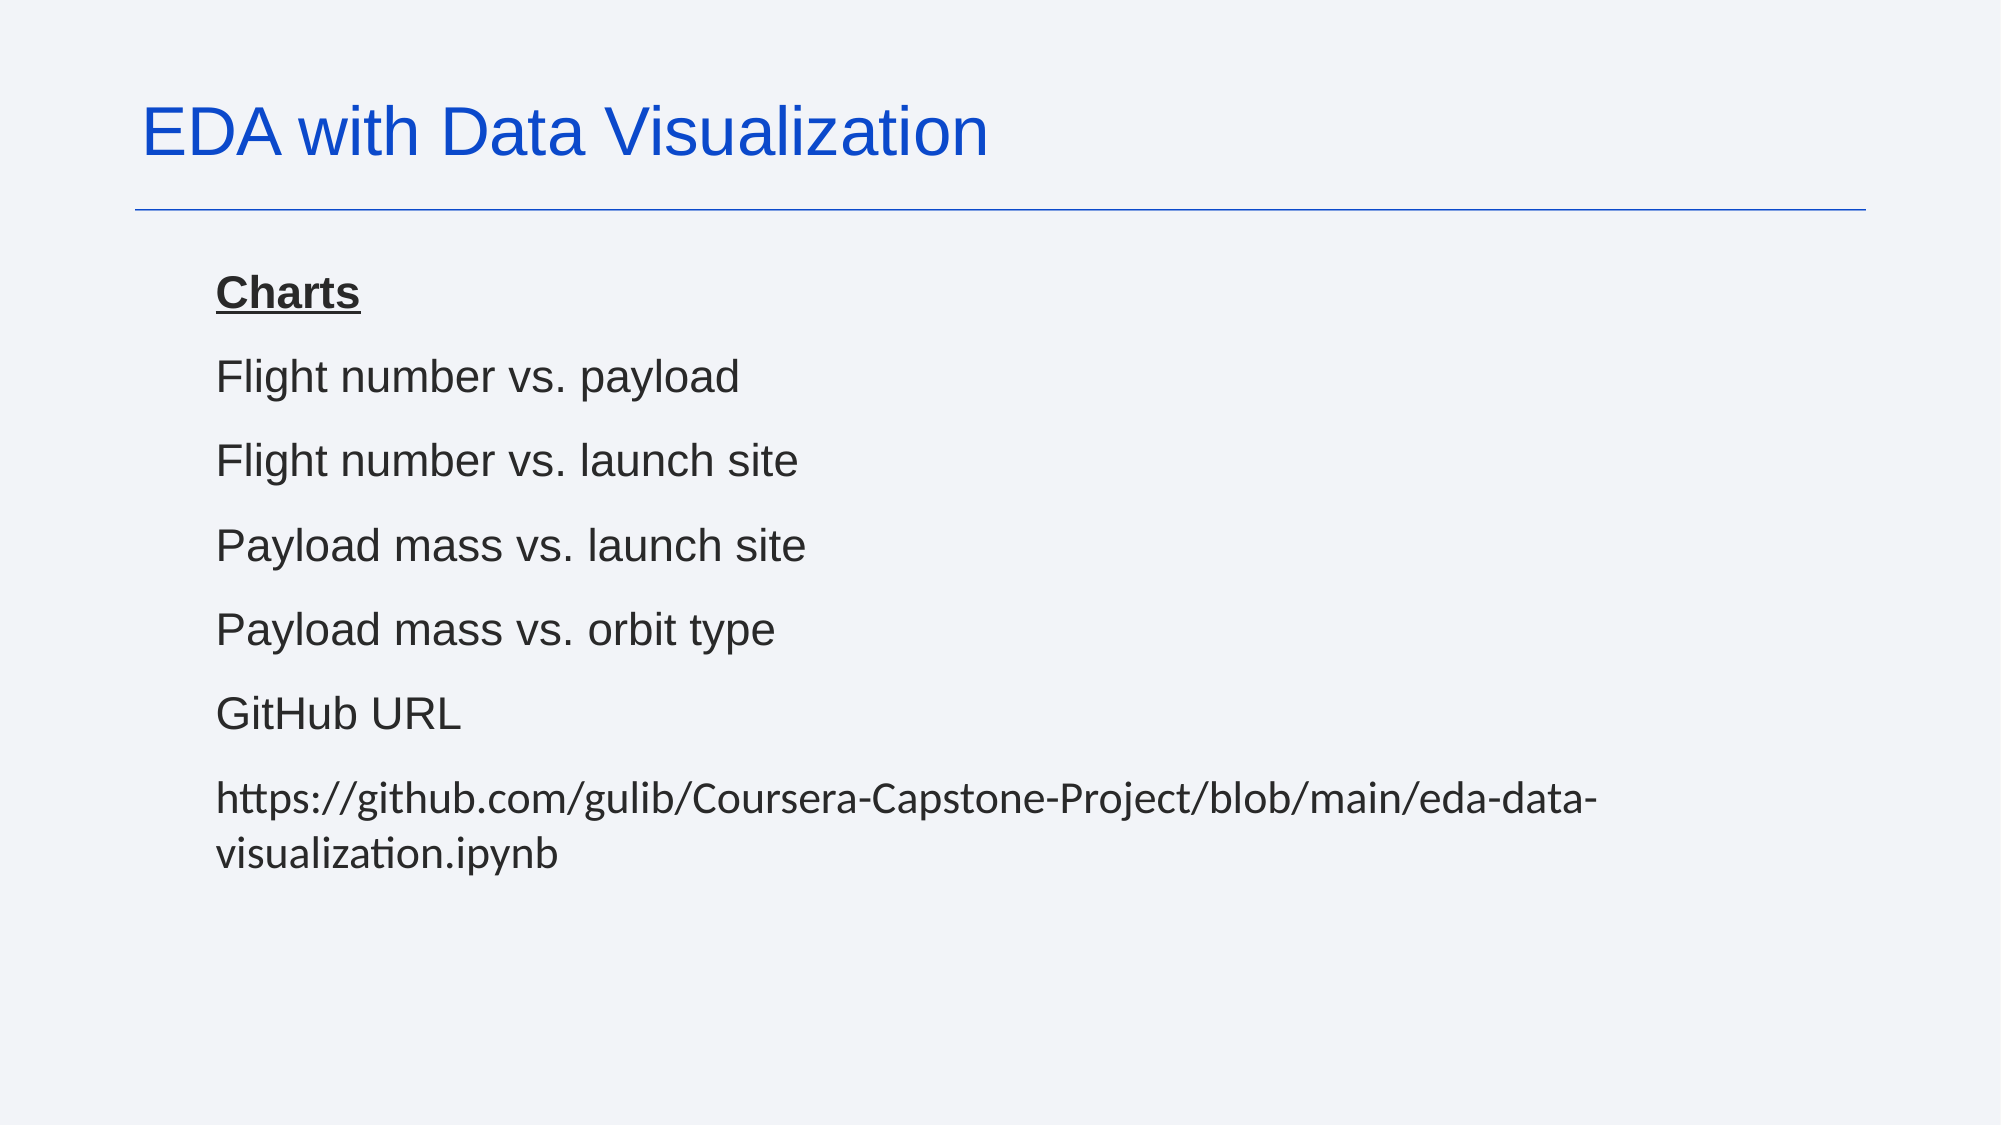

EDA with Data Visualization
Charts
Flight number vs. payload
Flight number vs. launch site
Payload mass vs. launch site
Payload mass vs. orbit type
GitHub URL
https://github.com/gulib/Coursera-Capstone-Project/blob/main/eda-data-visualization.ipynb